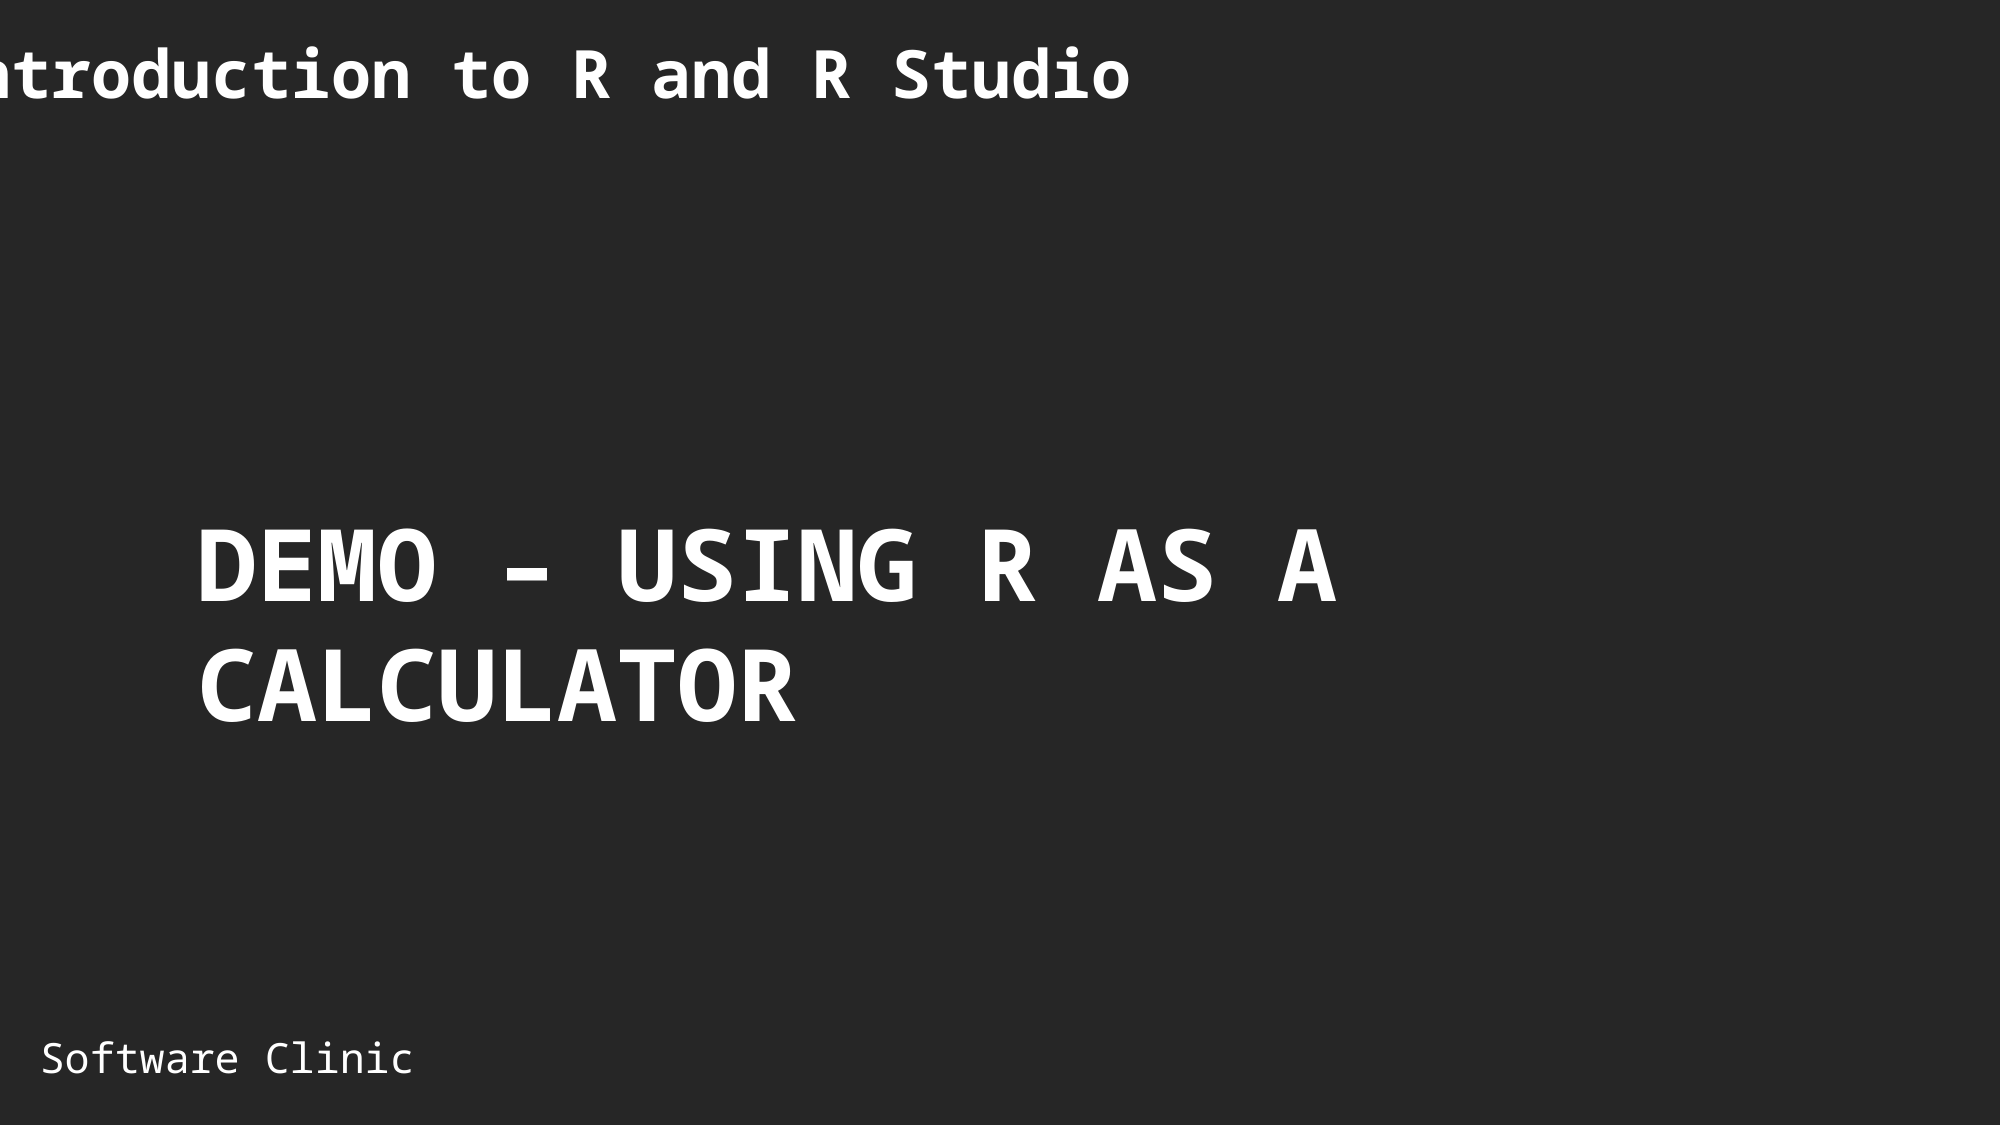

Introduction to R and R Studio
DEMO – USING R AS A CALCULATOR
Software Clinic